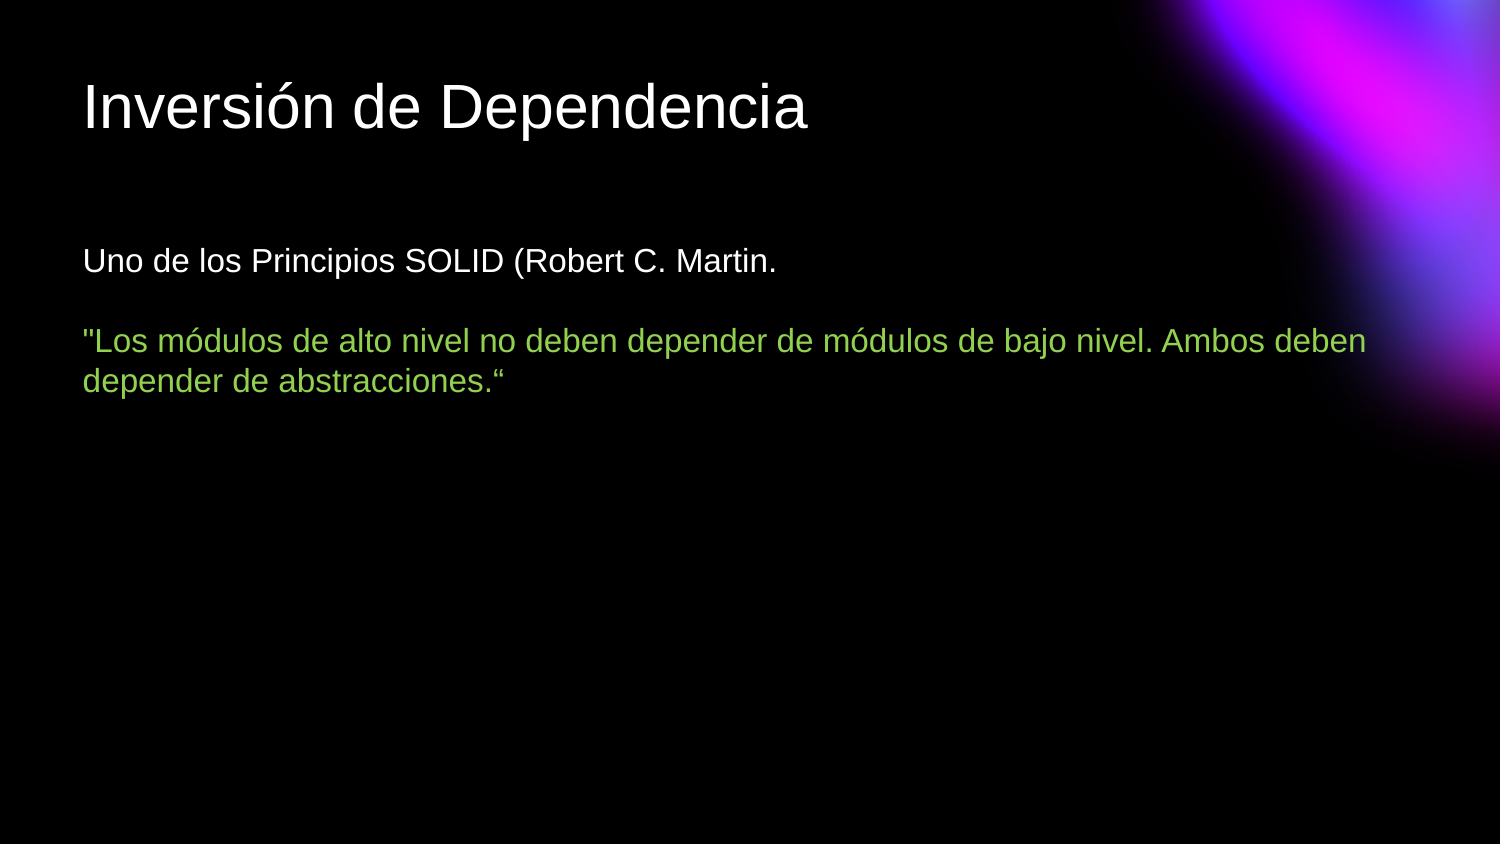

# Inversión de Dependencia
Uno de los Principios SOLID (Robert C. Martin.

"Los módulos de alto nivel no deben depender de módulos de bajo nivel. Ambos deben depender de abstracciones.“